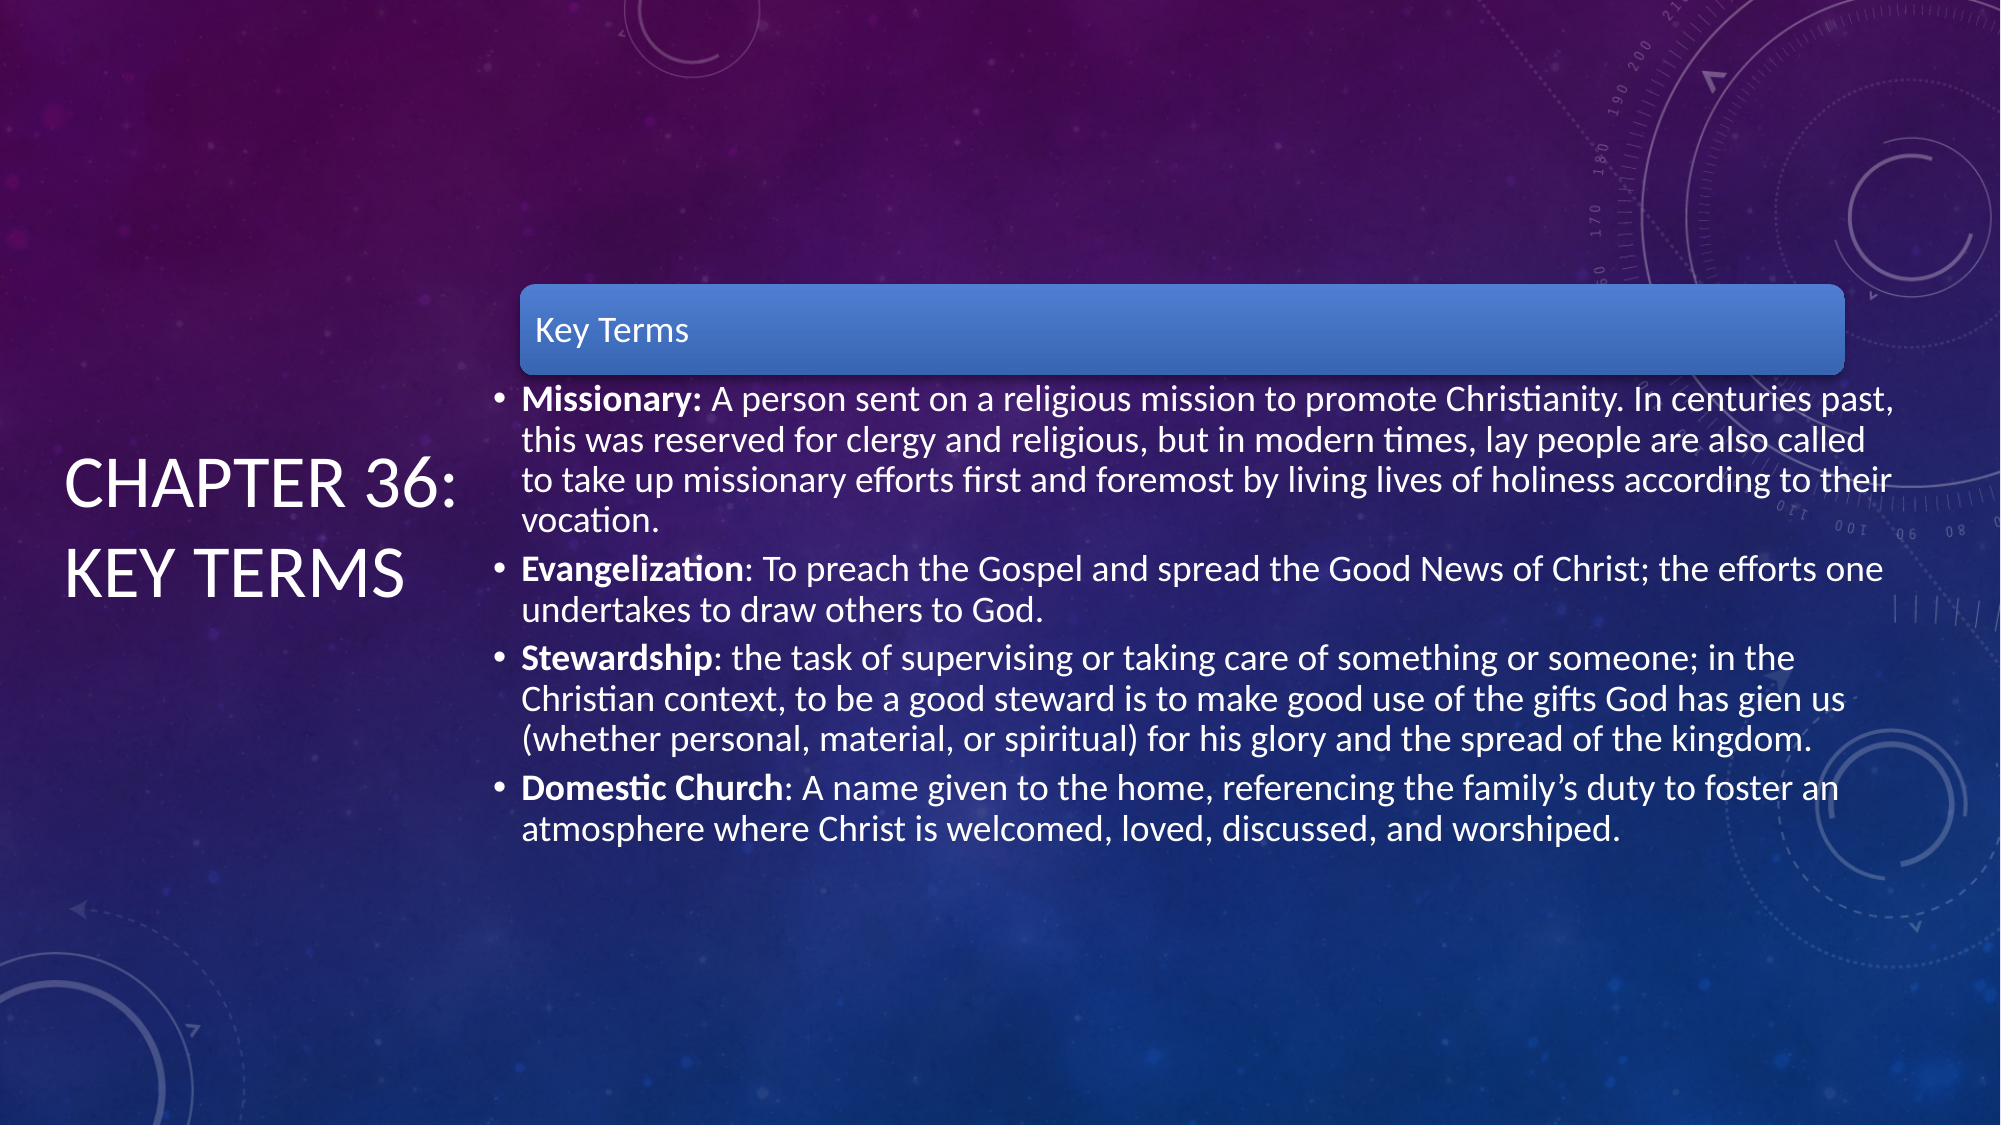

# Chapter 36: Key Terms

Key Terms
Missionary: A person sent on a religious mission to promote Christianity. In centuries past, this was reserved for clergy and religious, but in modern times, lay people are also called to take up missionary efforts first and foremost by living lives of holiness according to their vocation.
Evangelization: To preach the Gospel and spread the Good News of Christ; the efforts one undertakes to draw others to God.
Stewardship: the task of supervising or taking care of something or someone; in the Christian context, to be a good steward is to make good use of the gifts God has gien us (whether personal, material, or spiritual) for his glory and the spread of the kingdom.
Domestic Church: A name given to the home, referencing the family’s duty to foster an atmosphere where Christ is welcomed, loved, discussed, and worshiped.